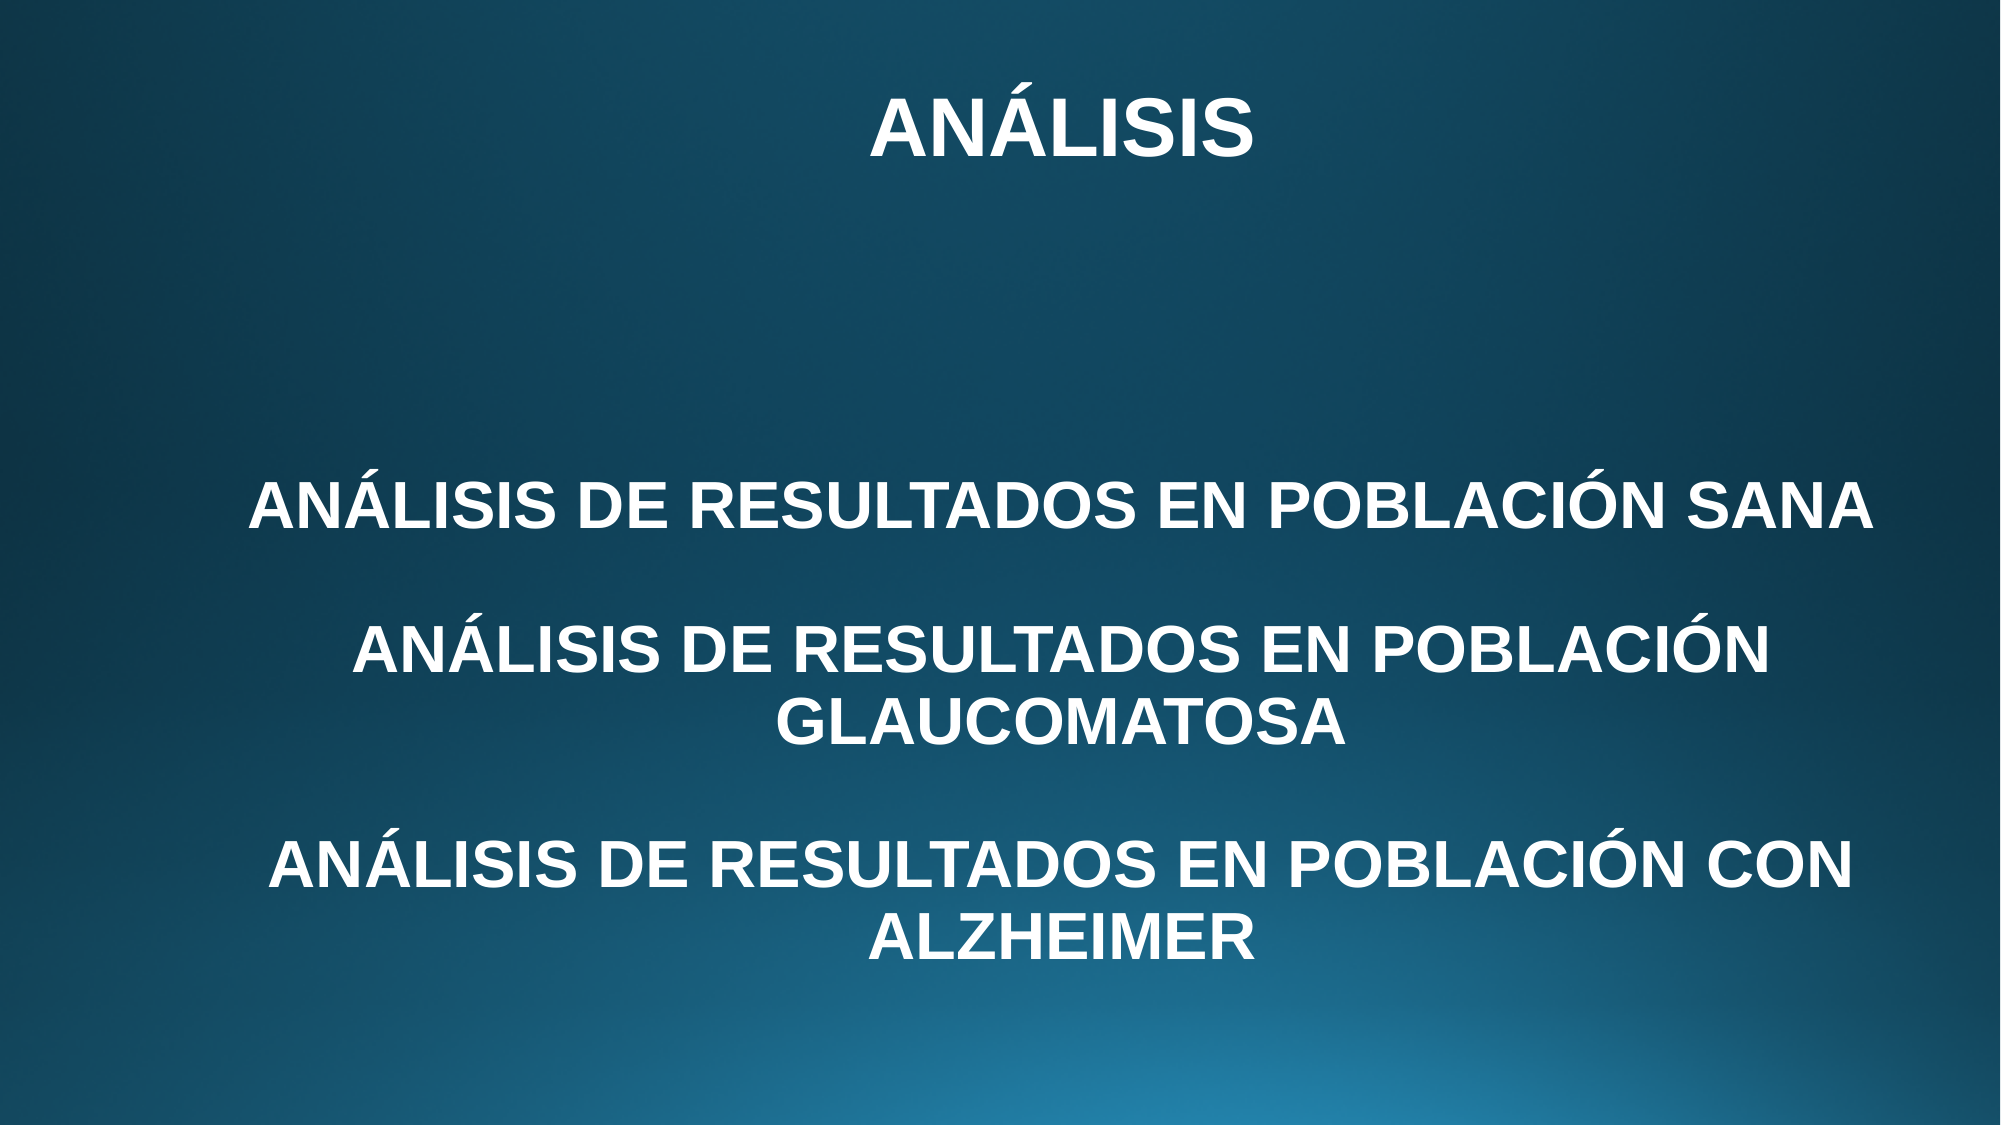

# Análisis Análisis de resultados en población sana Análisis de resultados en población glaucomatosa Análisis de resultados en población con Alzheimer